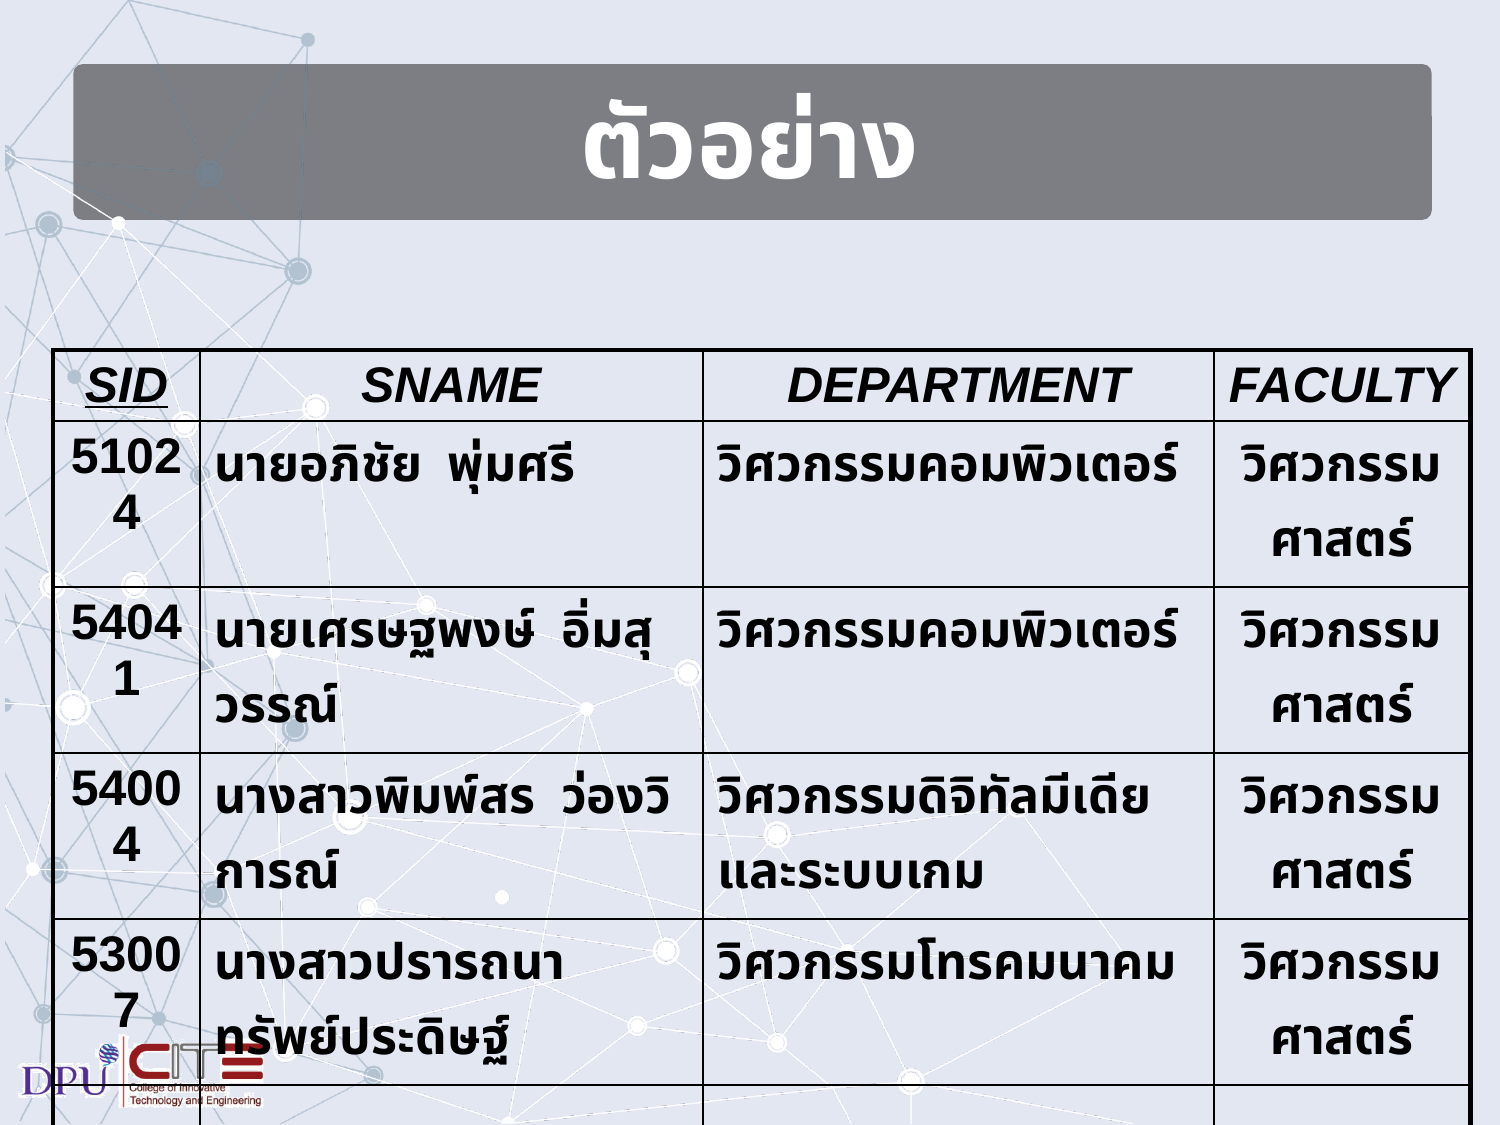

# ตัวอย่าง
| SID | SNAME | DEPARTMENT | FACULTY |
| --- | --- | --- | --- |
| 51024 | นายอภิชัย พุ่มศรี | วิศวกรรมคอมพิวเตอร์ | วิศวกรรมศาสตร์ |
| 54041 | นายเศรษฐพงษ์ อิ่มสุวรรณ์ | วิศวกรรมคอมพิวเตอร์ | วิศวกรรมศาสตร์ |
| 54004 | นางสาวพิมพ์สร ว่องวิการณ์ | วิศวกรรมดิจิทัลมีเดียและระบบเกม | วิศวกรรมศาสตร์ |
| 53007 | นางสาวปรารถนา ทรัพย์ประดิษฐ์ | วิศวกรรมโทรคมนาคม | วิศวกรรมศาสตร์ |
| … | … | … | … |